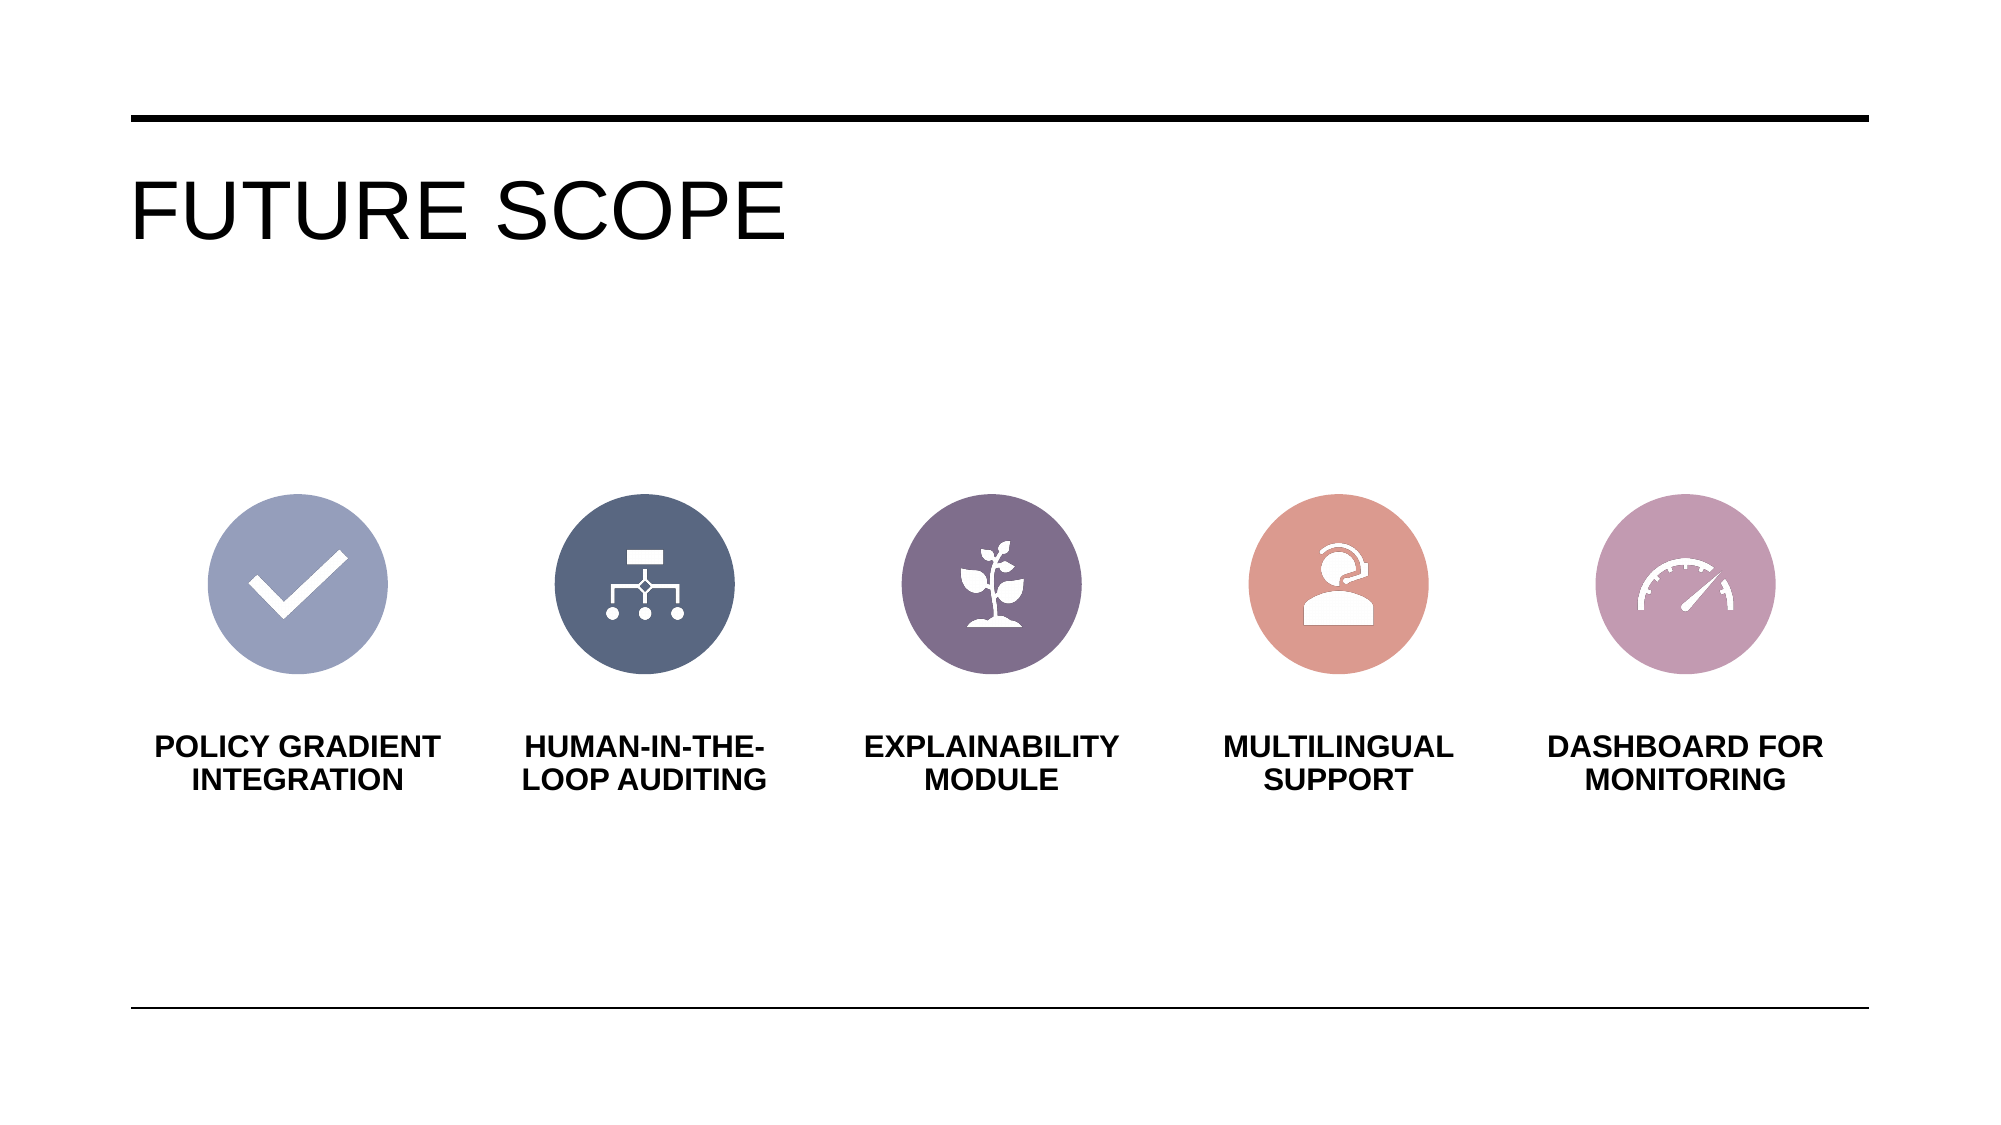

# FUTURE SCOPE
Policy Gradient Integration
Human-in-the-Loop Auditing
Explainability Module
Multilingual Support
Dashboard for Monitoring